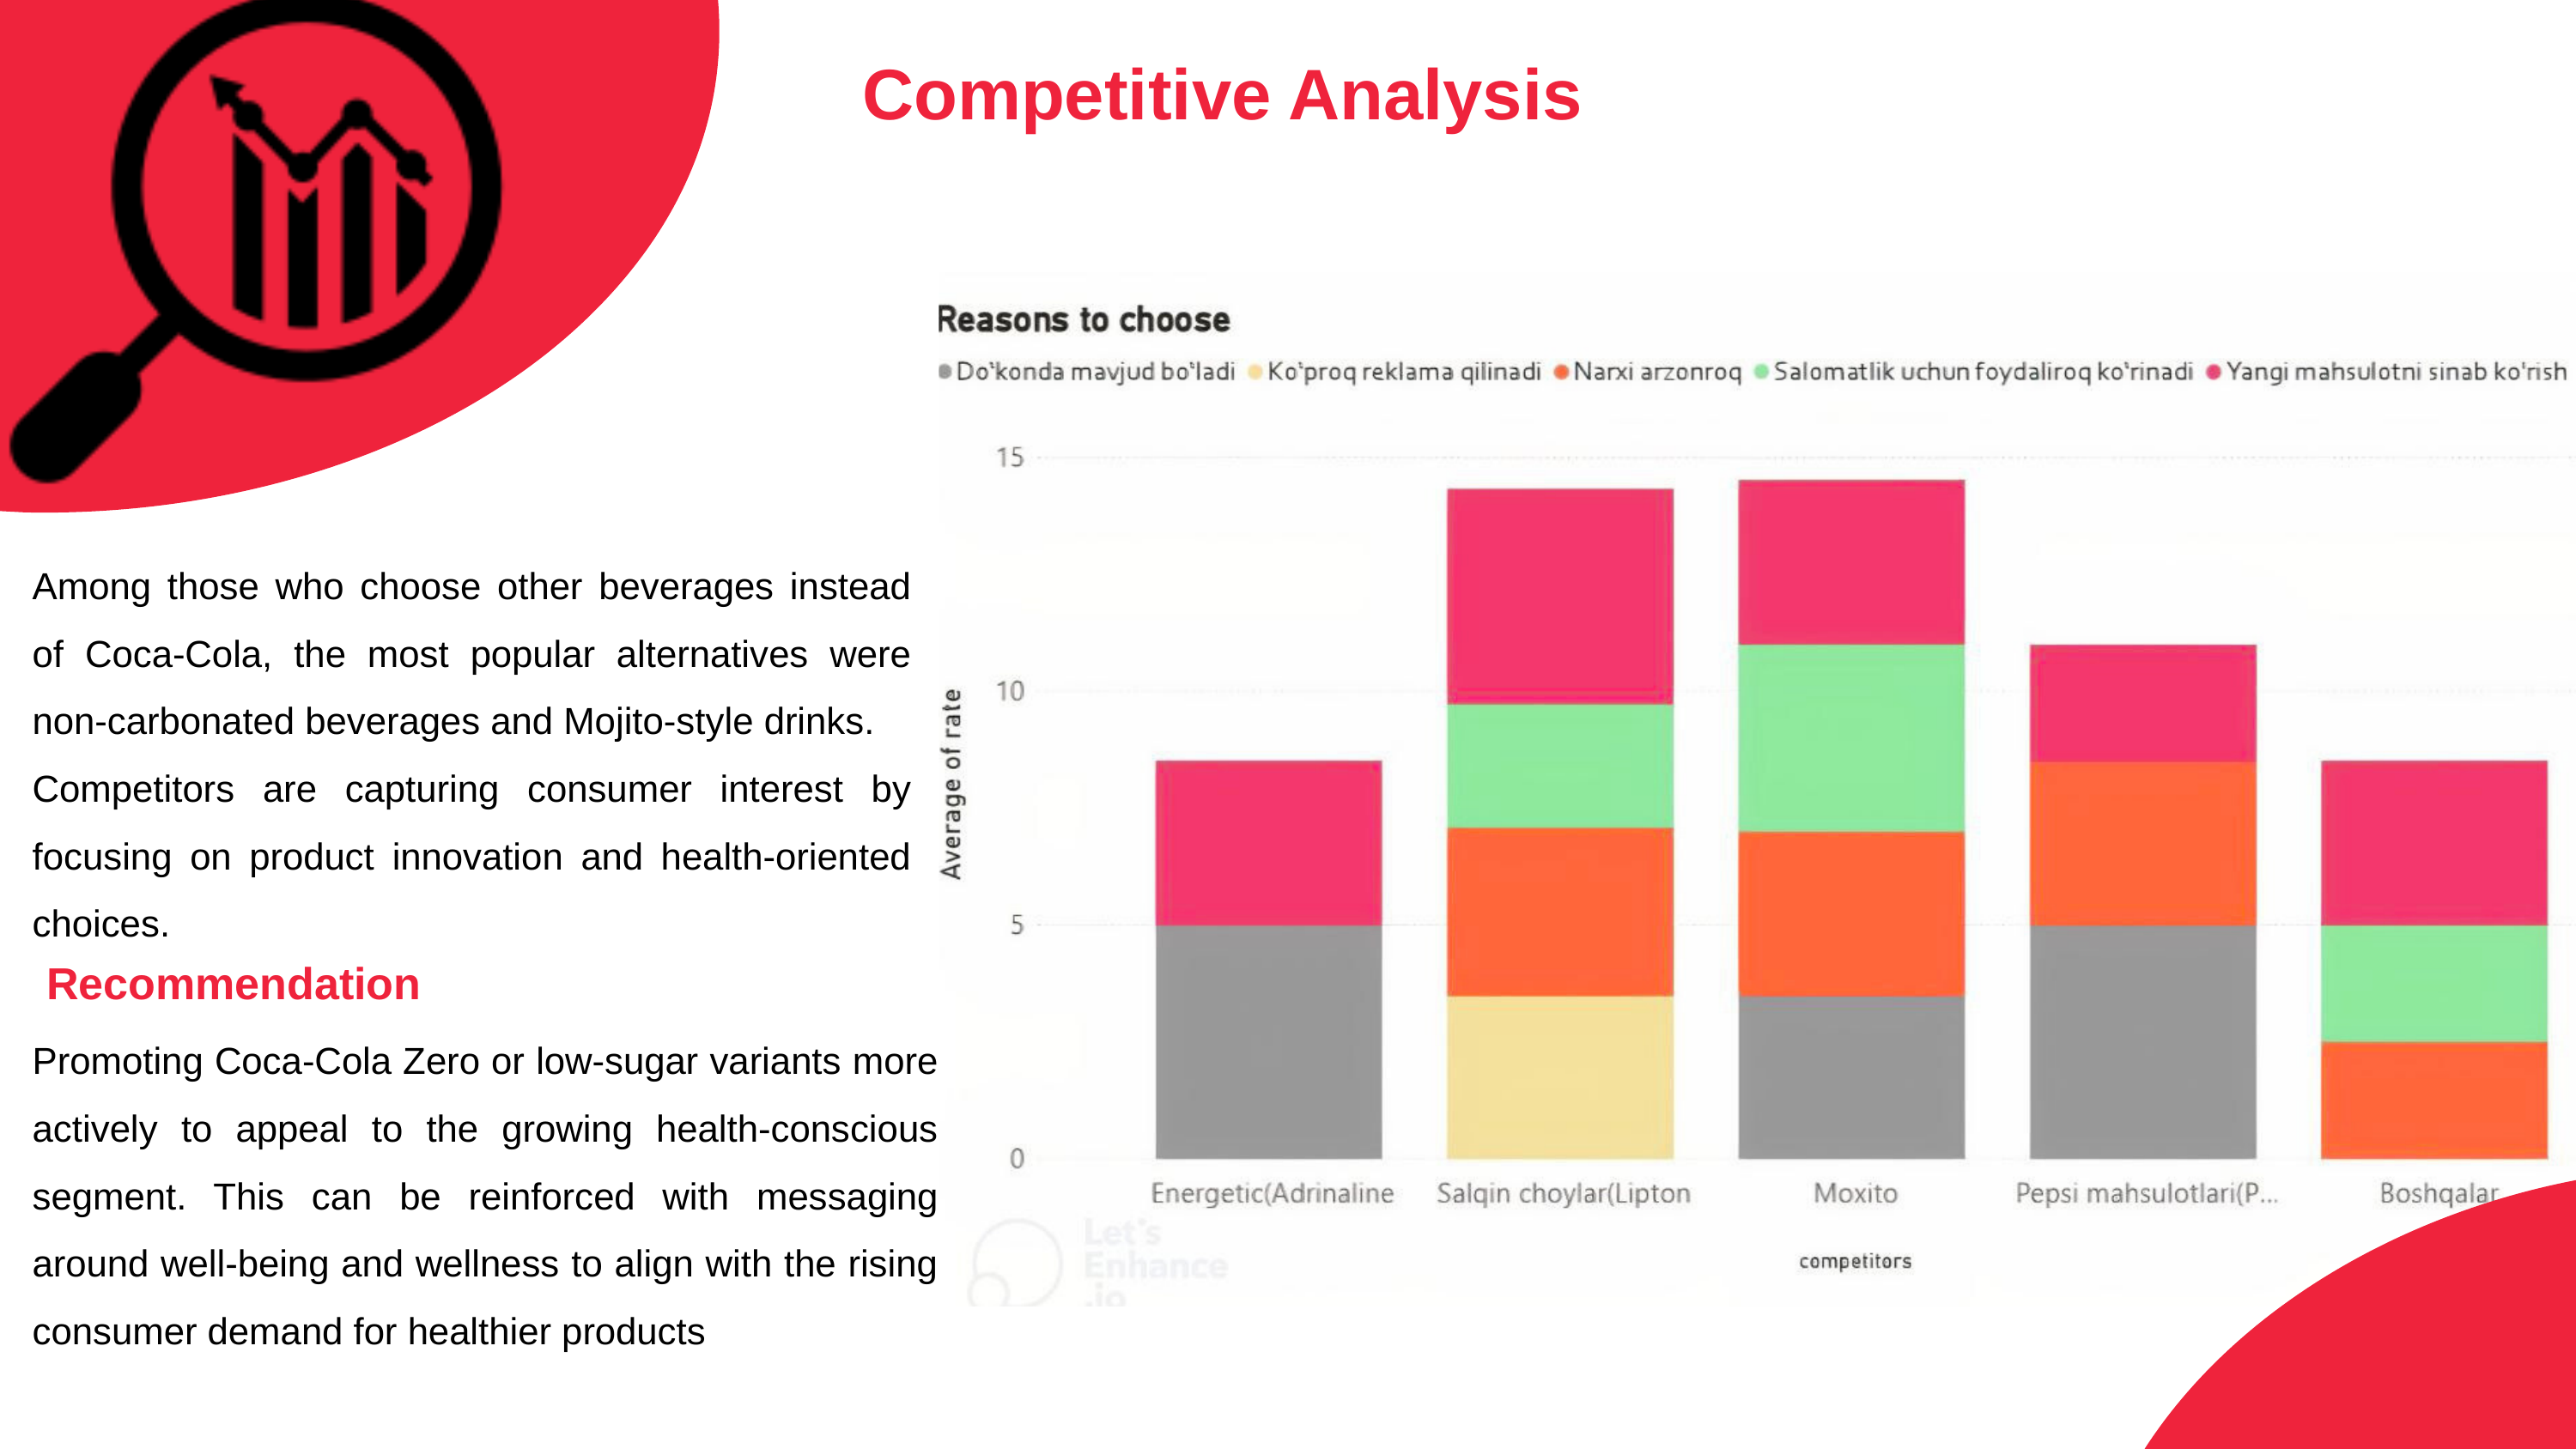

Competitive Analysis

Among those who choose other beverages instead of Coca-Cola, the most popular alternatives were non-carbonated beverages and Mojito-style drinks.
Competitors are capturing consumer interest by focusing on product innovation and health-oriented choices.

Recommendation
Promoting Coca-Cola Zero or low-sugar variants more actively to appeal to the growing health-conscious segment. This can be reinforced with messaging around well-being and wellness to align with the rising consumer demand for healthier products